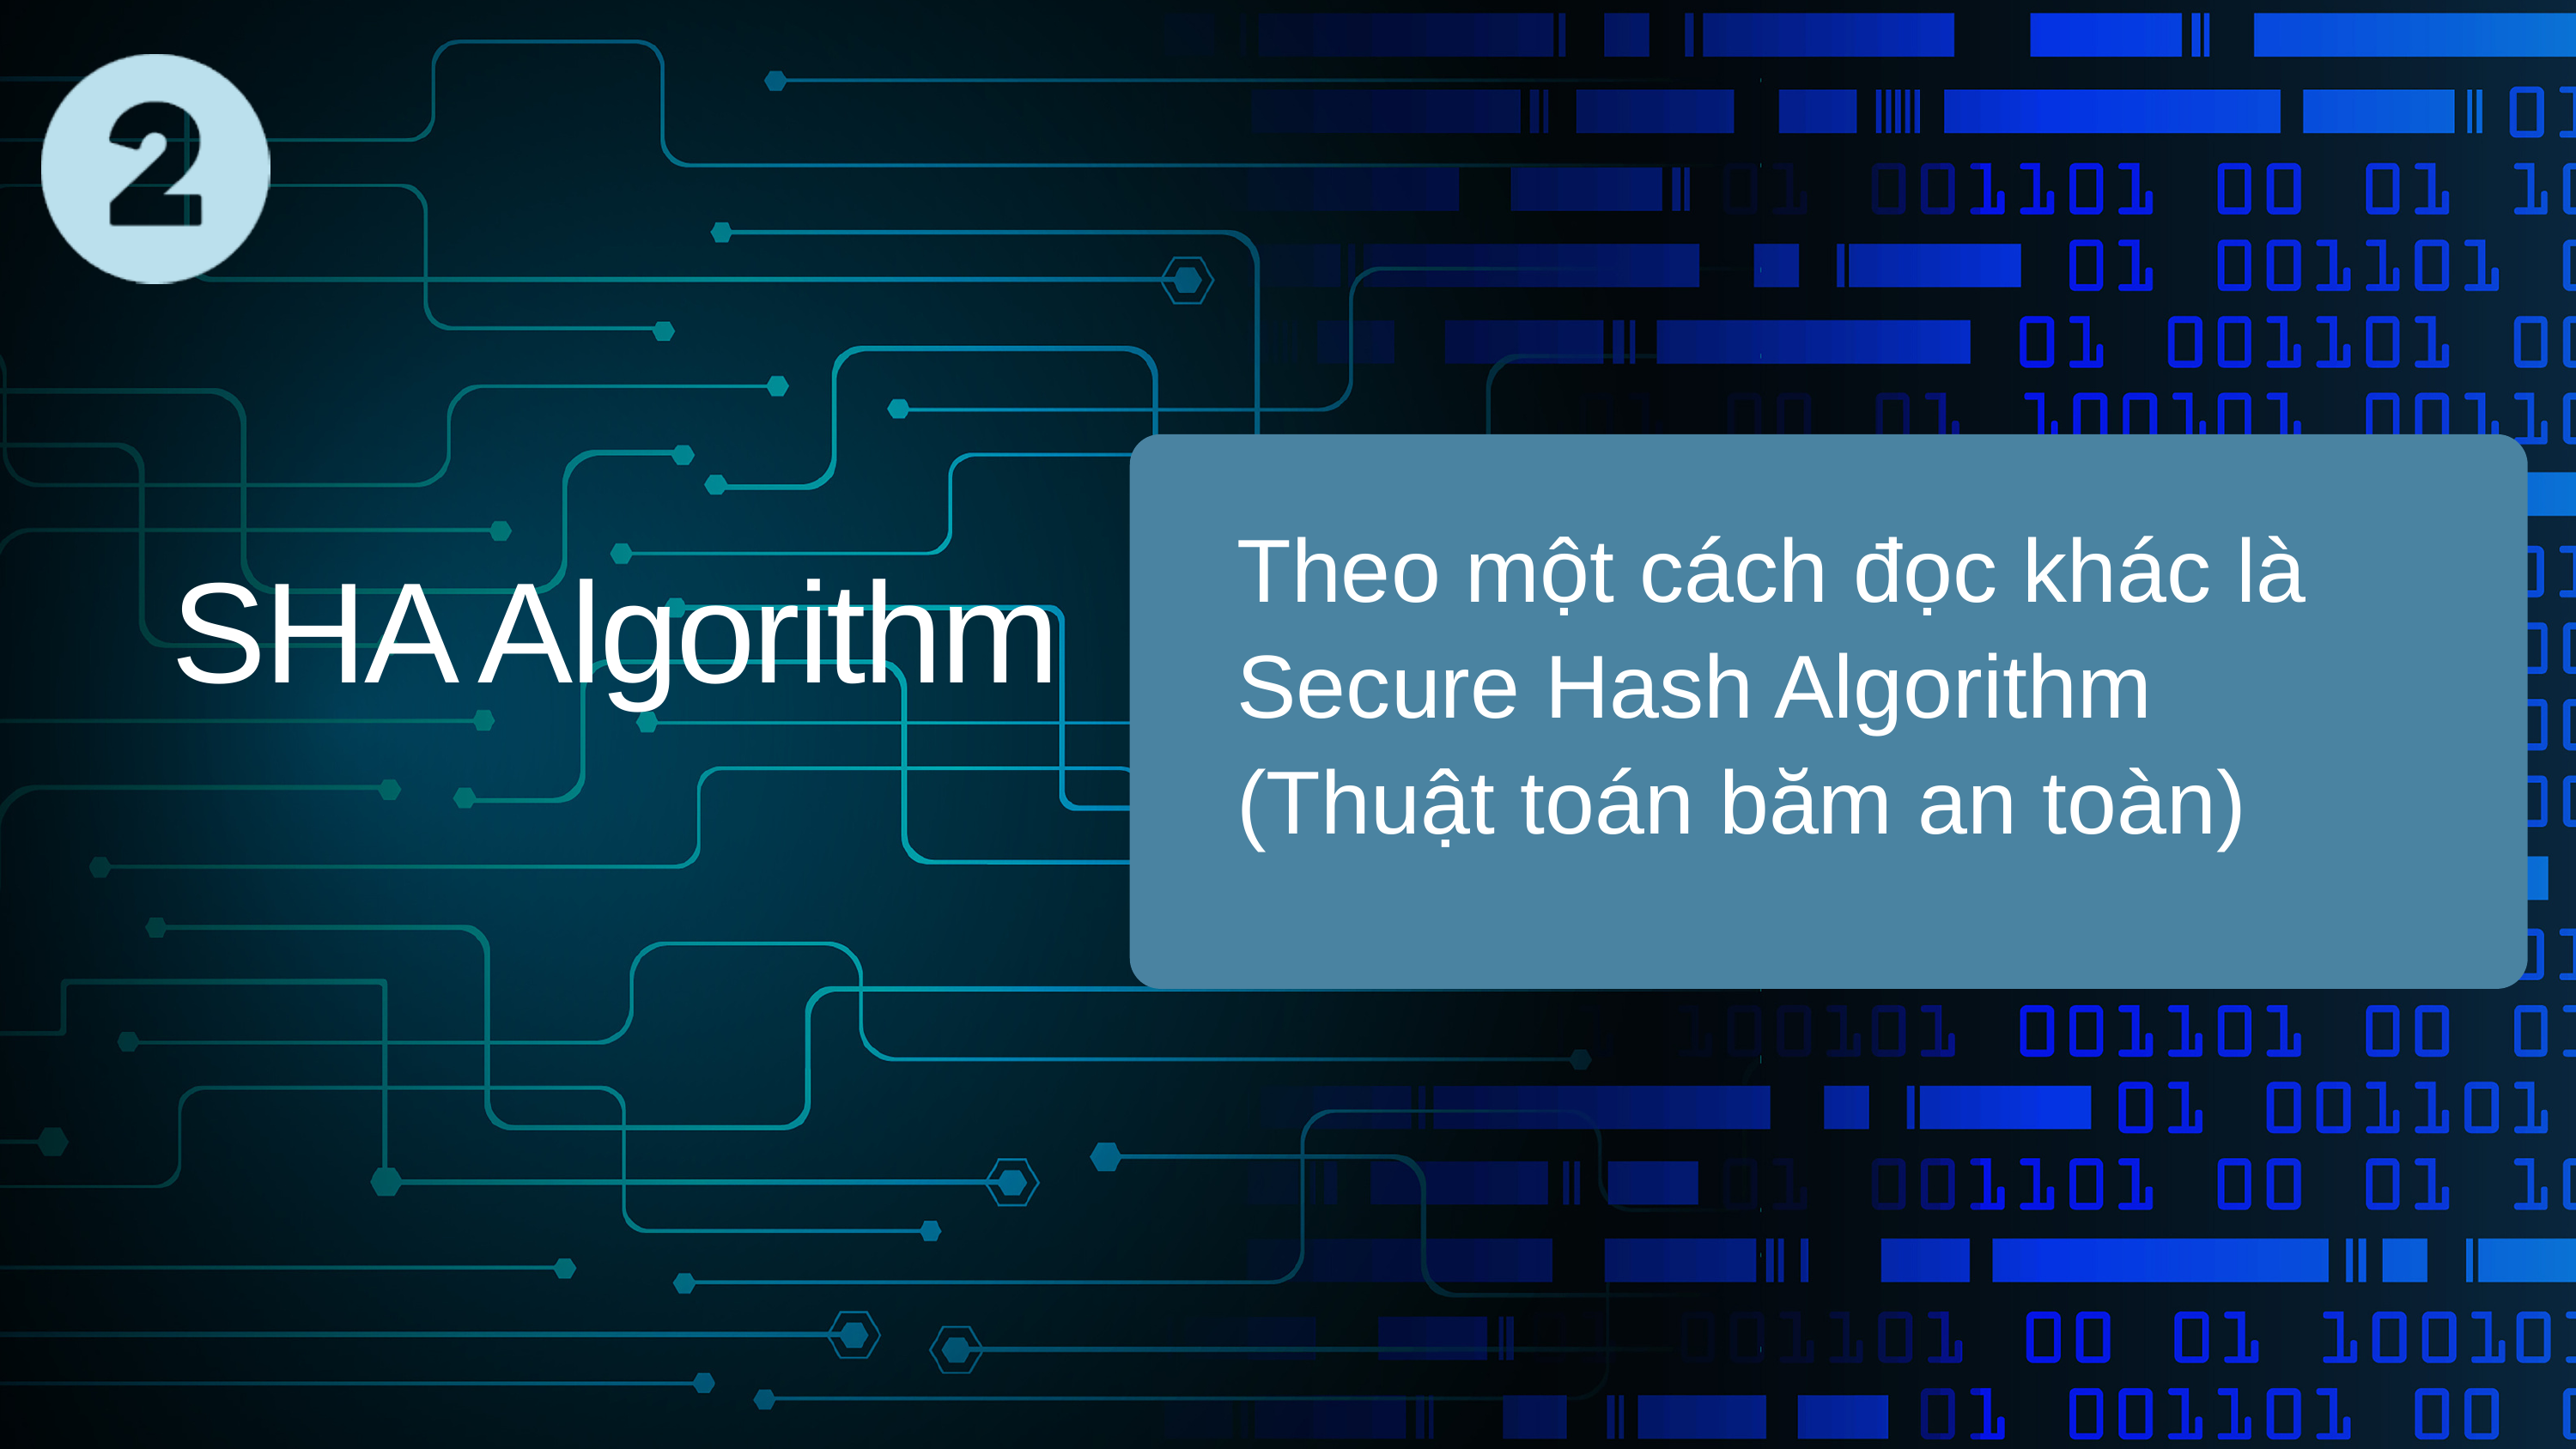

Theo một cách đọc khác là Secure Hash Algorithm
(Thuật toán băm an toàn)
SHA Algorithm